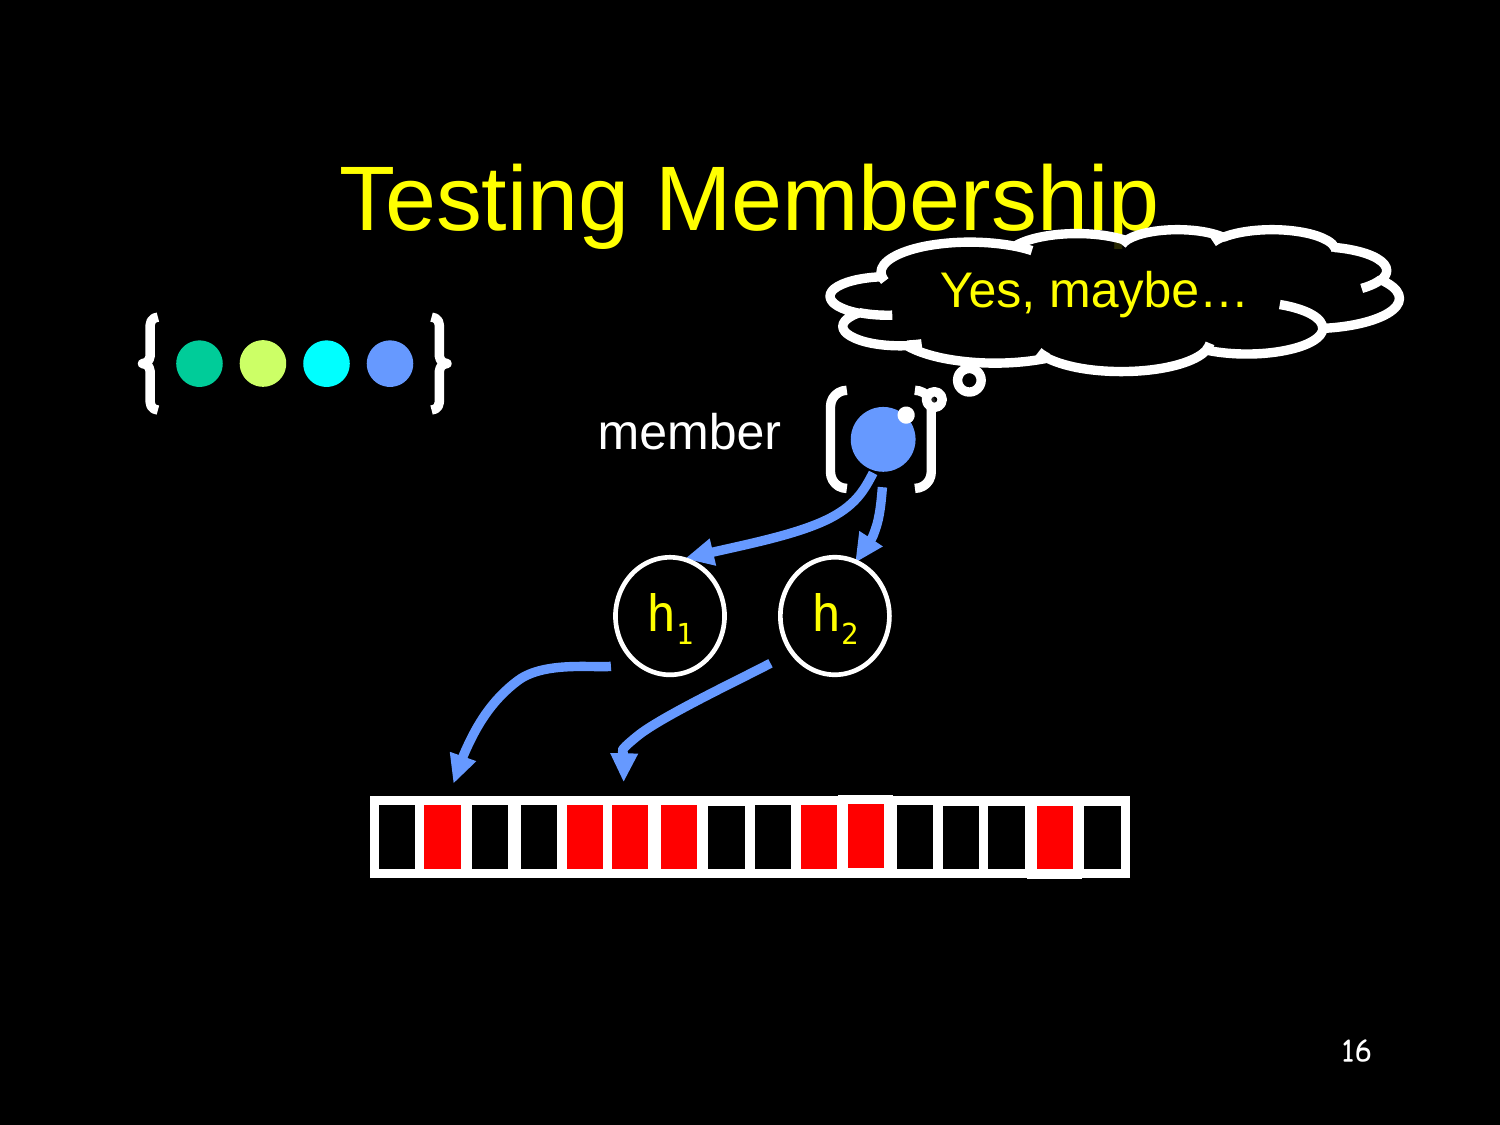

# Testing Membership
Yes, maybe…

member

h2
h1

16